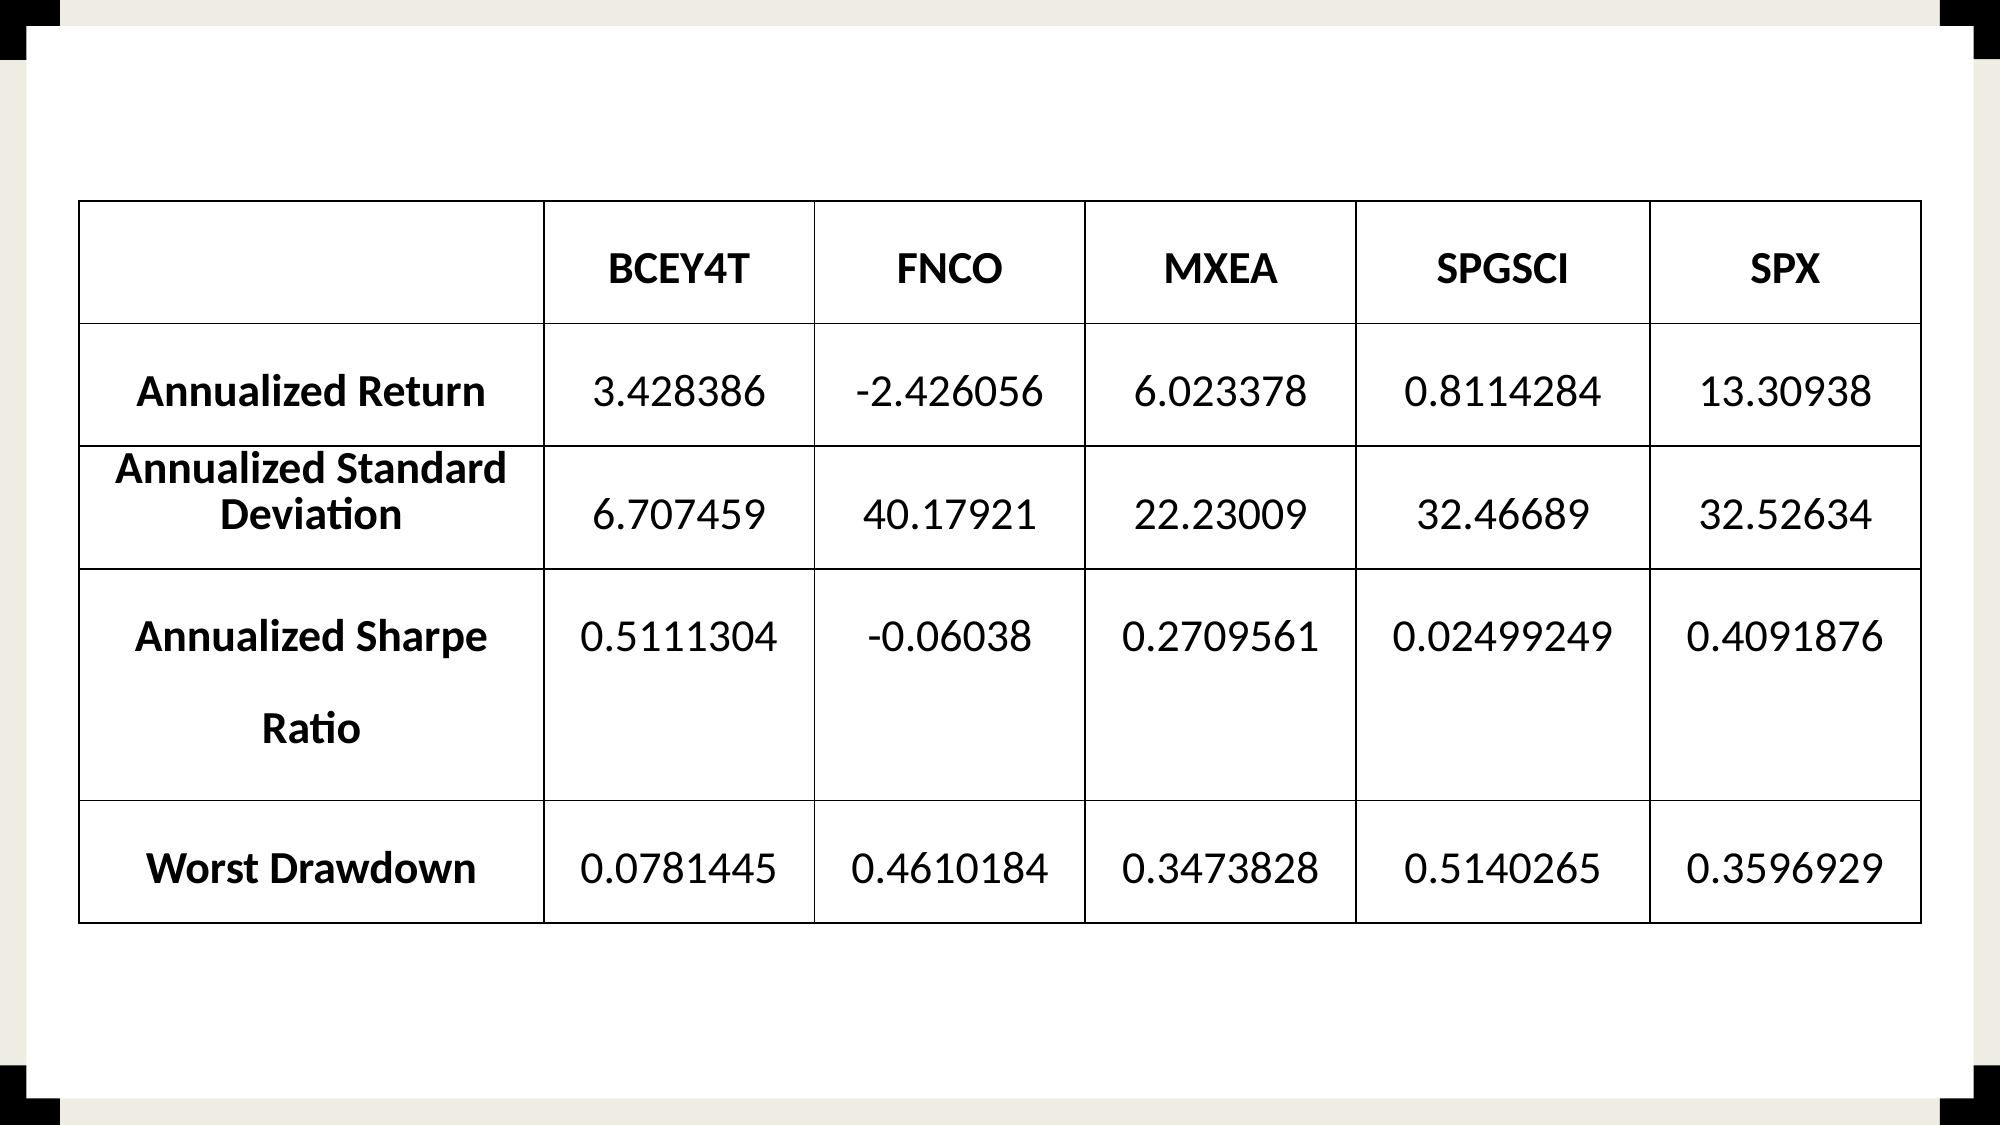

|  | BCEY4T | FNCO | MXEA | SPGSCI | SPX |
| --- | --- | --- | --- | --- | --- |
| Annualized Return | 3.428386 | -2.426056 | 6.023378 | 0.8114284 | 13.30938 |
| Annualized Standard Deviation | 6.707459 | 40.17921 | 22.23009 | 32.46689 | 32.52634 |
| Annualized Sharpe Ratio | 0.5111304 | -0.06038 | 0.2709561 | 0.02499249 | 0.4091876 |
| Worst Drawdown | 0.0781445 | 0.4610184 | 0.3473828 | 0.5140265 | 0.3596929 |